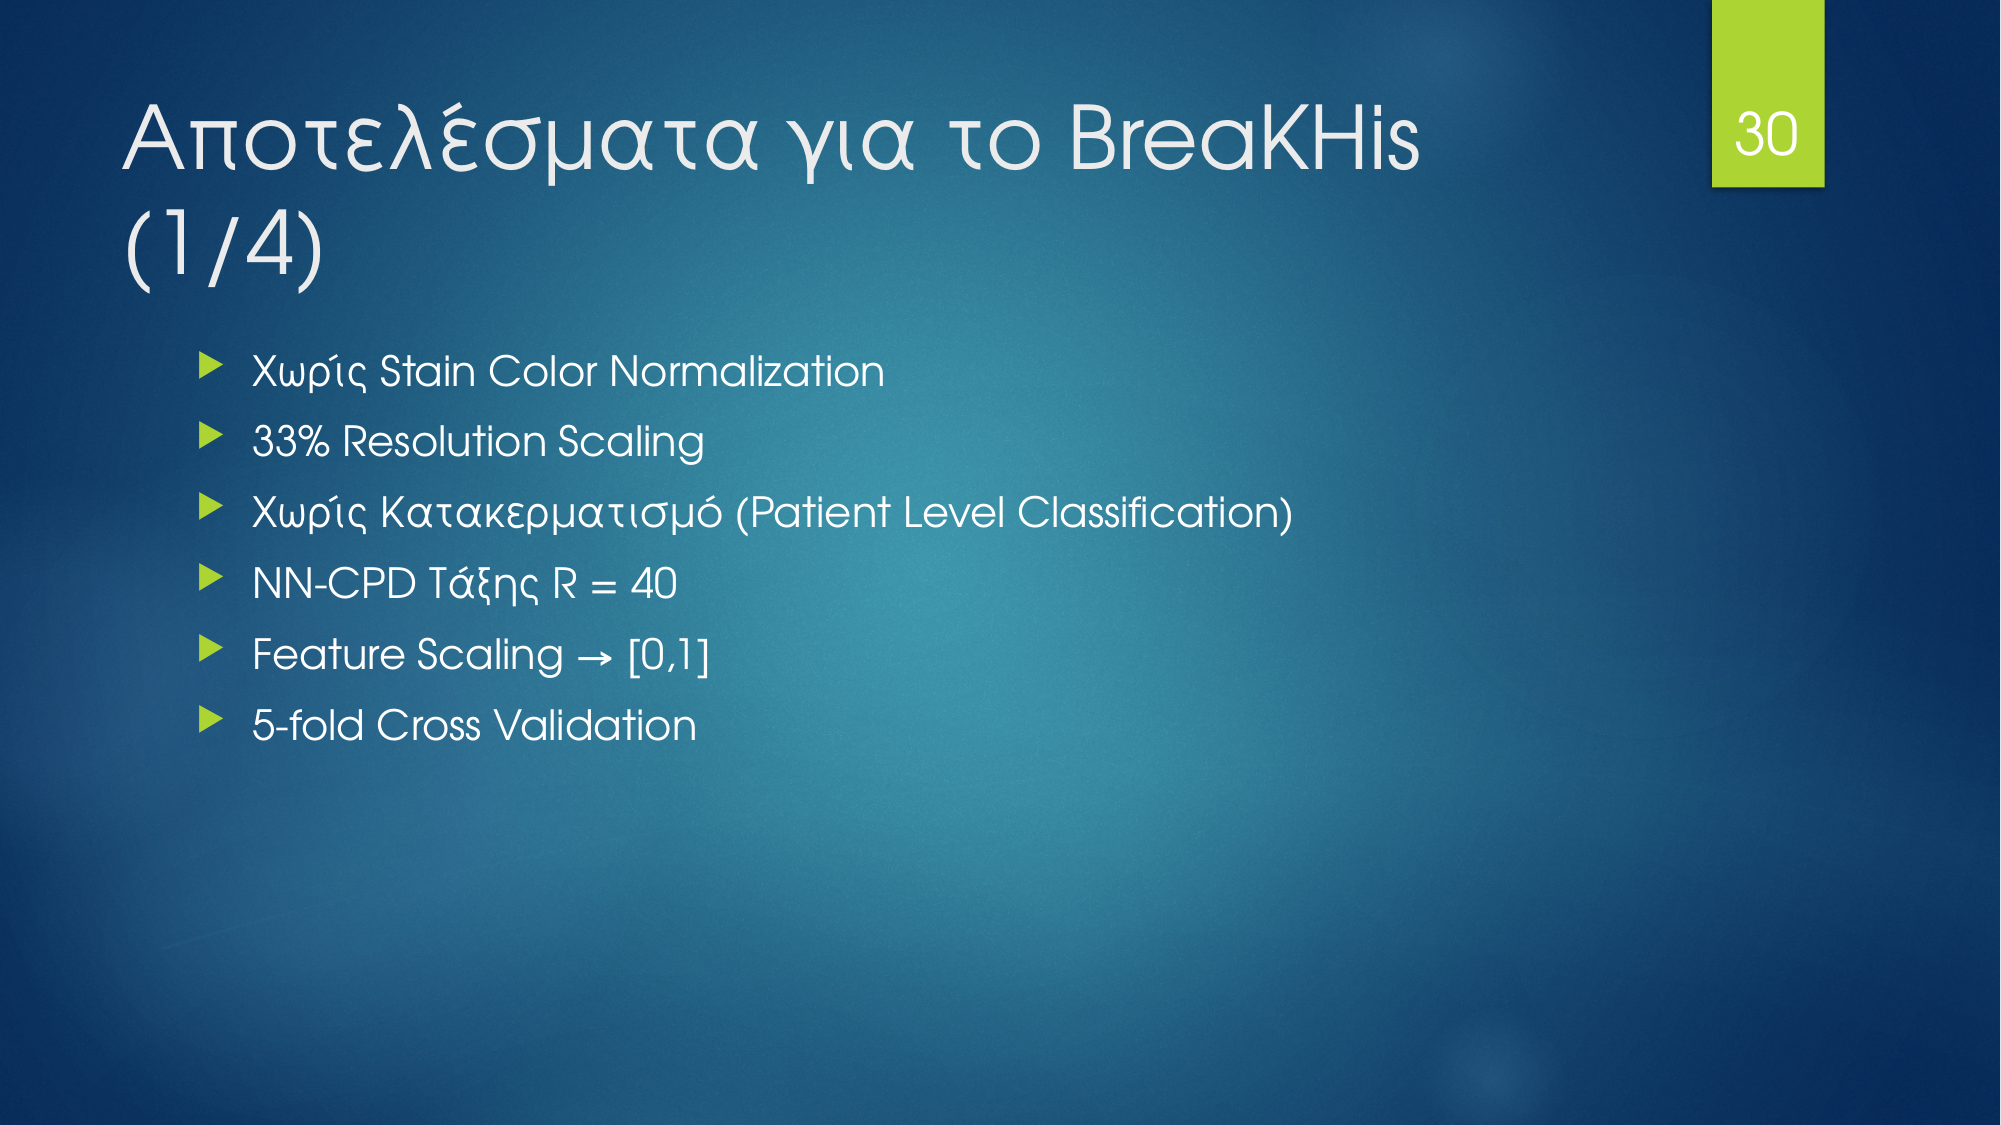

30
# Αποτελέσματα για το BreaKHis (1/4)
Χωρίς Stain Color Normalization
33% Resolution Scaling
Χωρίς Κατακερματισμό (Patient Level Classification)
NN-CPD Τάξης R = 40
Feature Scaling → [0,1]
5-fold Cross Validation